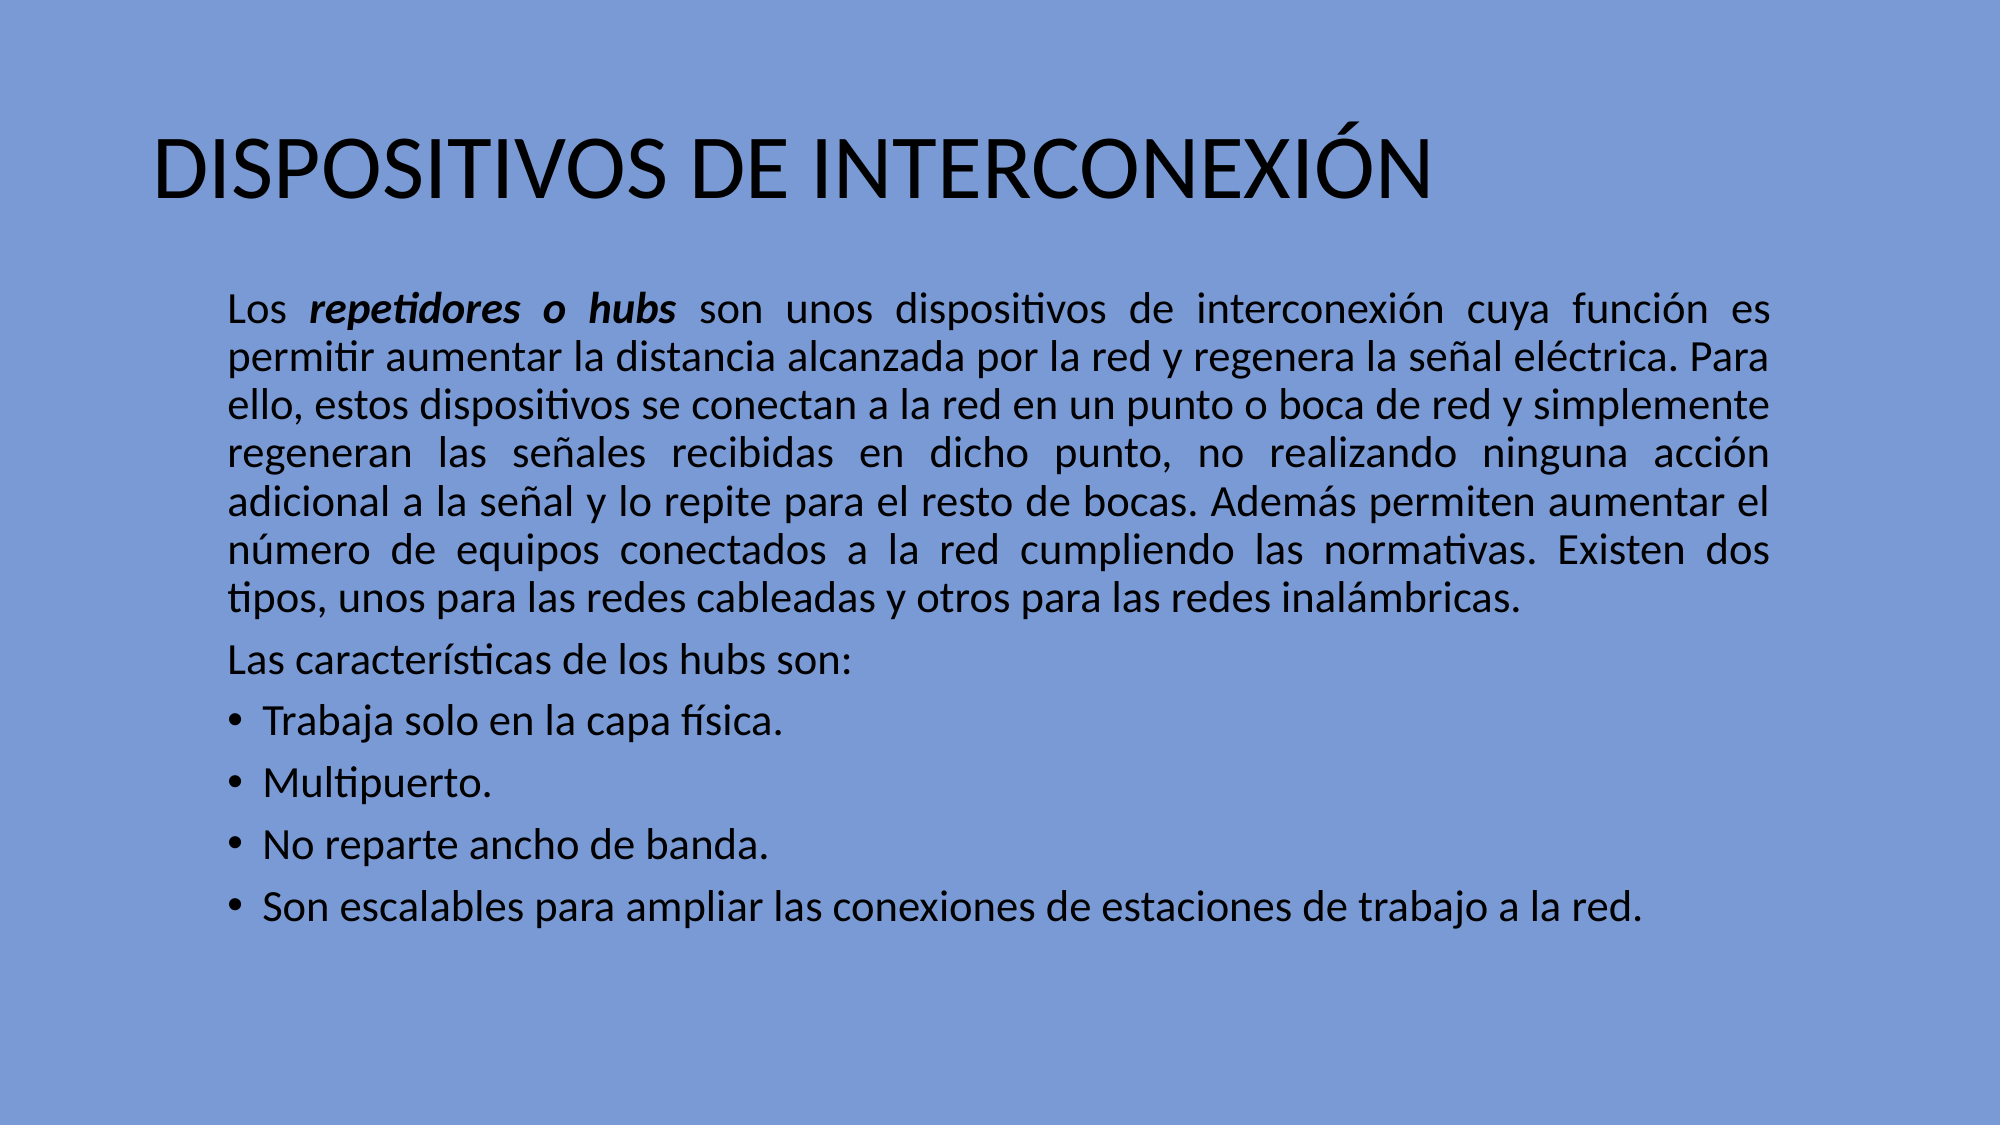

# DISPOSITIVOS DE INTERCONEXIÓN
Los repetidores o hubs son unos dispositivos de interconexión cuya función es permitir aumentar la distancia alcanzada por la red y regenera la señal eléctrica. Para ello, estos dispositivos se conectan a la red en un punto o boca de red y simplemente regeneran las señales recibidas en dicho punto, no realizando ninguna acción adicional a la señal y lo repite para el resto de bocas. Además permiten aumentar el número de equipos conectados a la red cumpliendo las normativas. Existen dos tipos, unos para las redes cableadas y otros para las redes inalámbricas.
Las características de los hubs son:
Trabaja solo en la capa física.
Multipuerto.
No reparte ancho de banda.
Son escalables para ampliar las conexiones de estaciones de trabajo a la red.